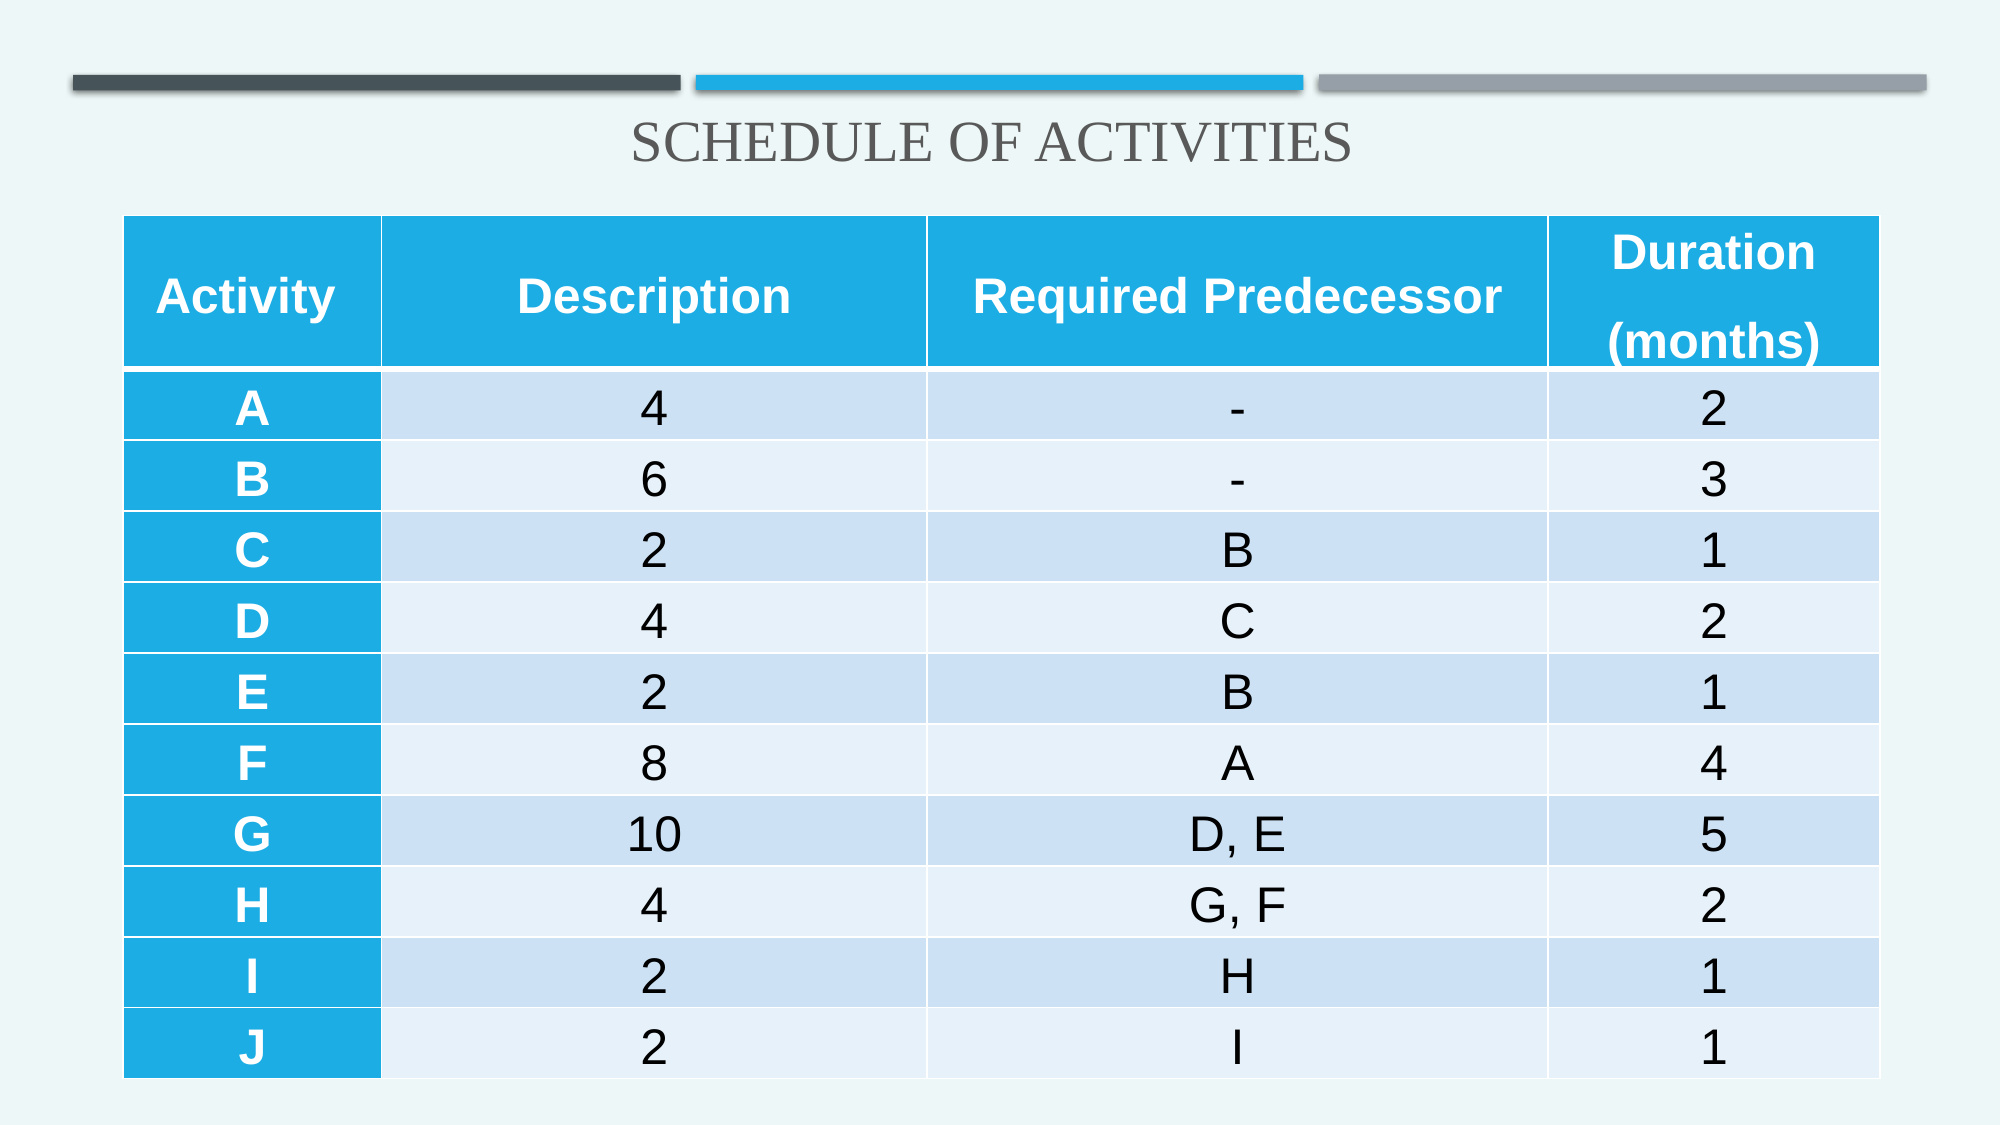

schedule of activities
| Activity | Description | Required Predecessor | Duration (months) |
| --- | --- | --- | --- |
| A | 4 | - | 2 |
| B | 6 | - | 3 |
| C | 2 | B | 1 |
| D | 4 | C | 2 |
| E | 2 | B | 1 |
| F | 8 | A | 4 |
| G | 10 | D, E | 5 |
| H | 4 | G, F | 2 |
| I | 2 | H | 1 |
| J | 2 | I | 1 |